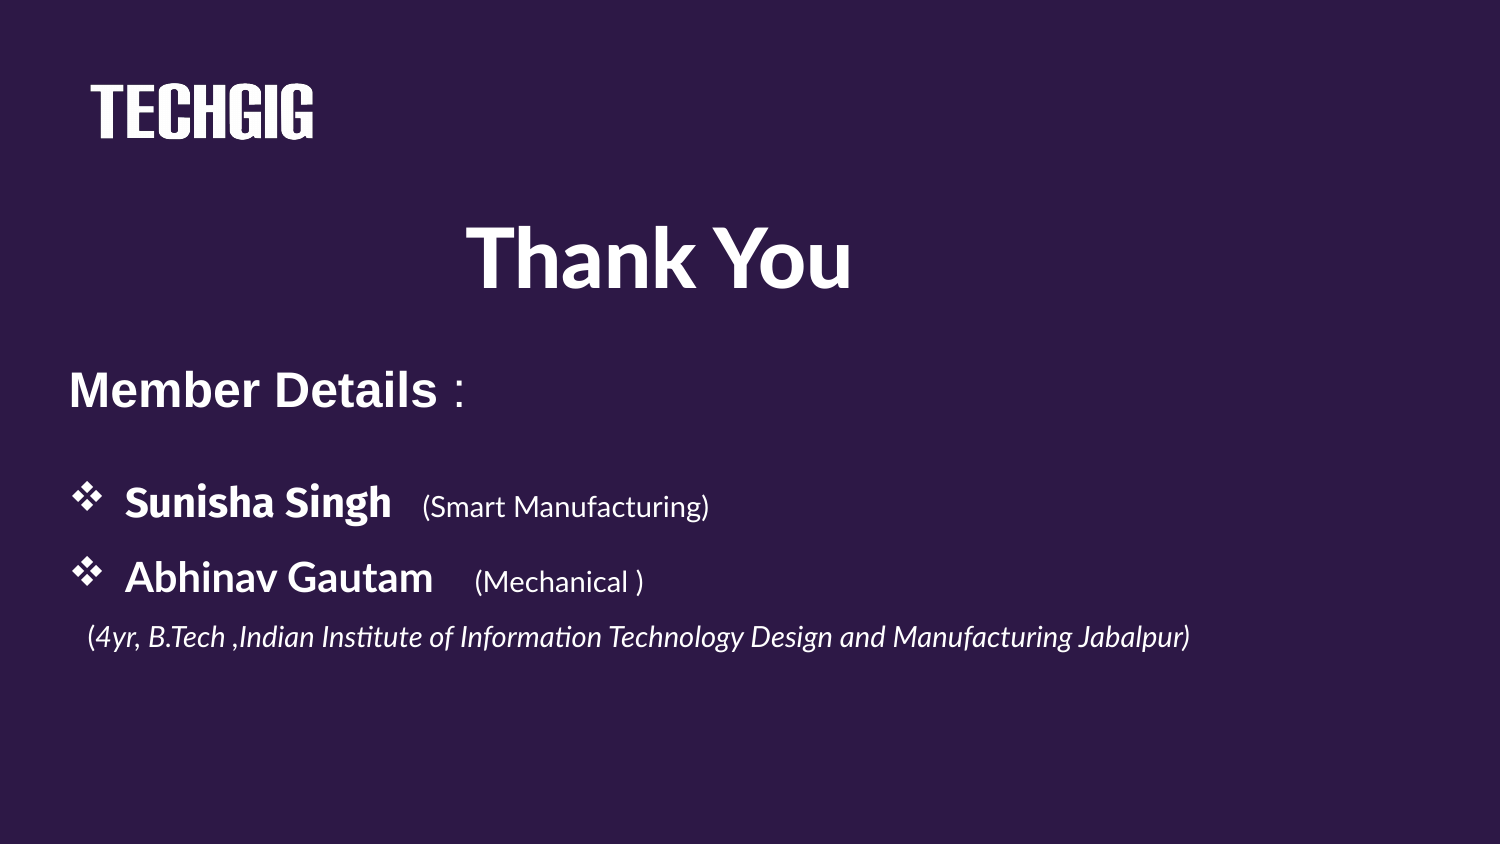

# Thank You
Member Details :
Sunisha Singh   (Smart Manufacturing)
Abhinav Gautam    (Mechanical )
(4yr, B.Tech ,Indian Institute of Information Technology Design and Manufacturing Jabalpur)